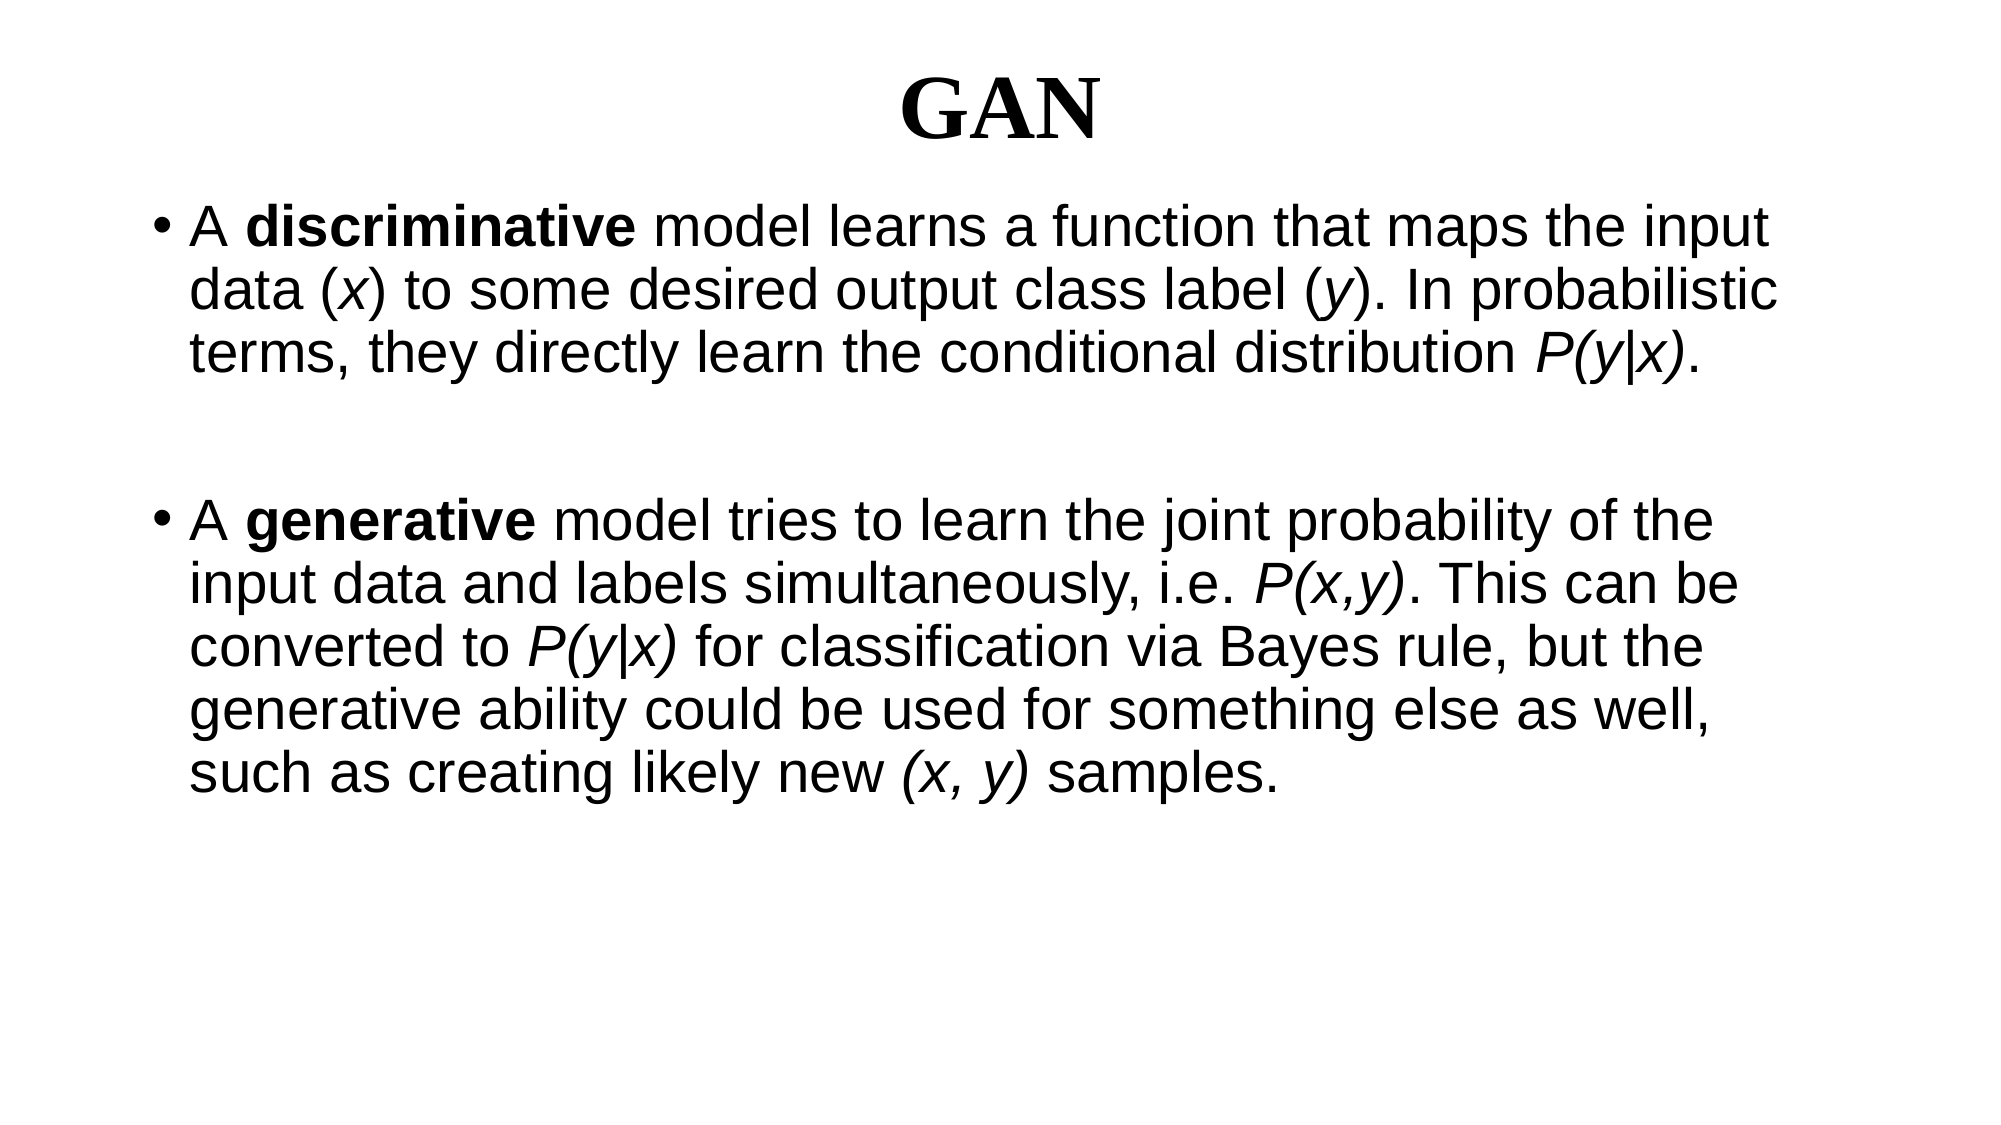

# GAN
A discriminative model learns a function that maps the input data (x) to some desired output class label (y). In probabilistic terms, they directly learn the conditional distribution P(y|x).

A generative model tries to learn the joint probability of the input data and labels simultaneously, i.e. P(x,y). This can be converted to P(y|x) for classification via Bayes rule, but the generative ability could be used for something else as well, such as creating likely new (x, y) samples.